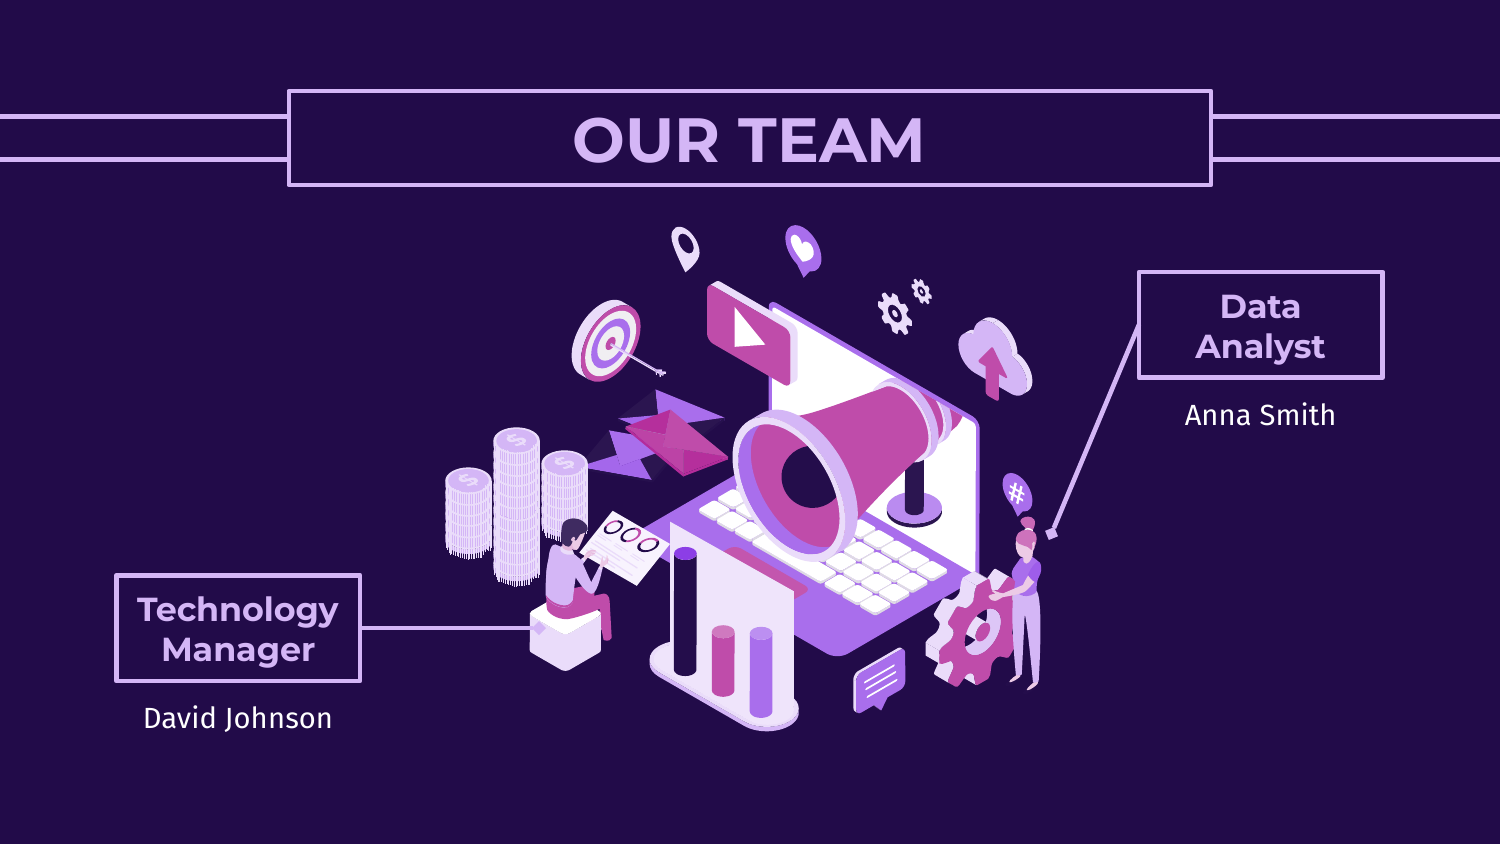

# OUR TEAM

Data Analyst
Anna Smith
Technology Manager
David Johnson